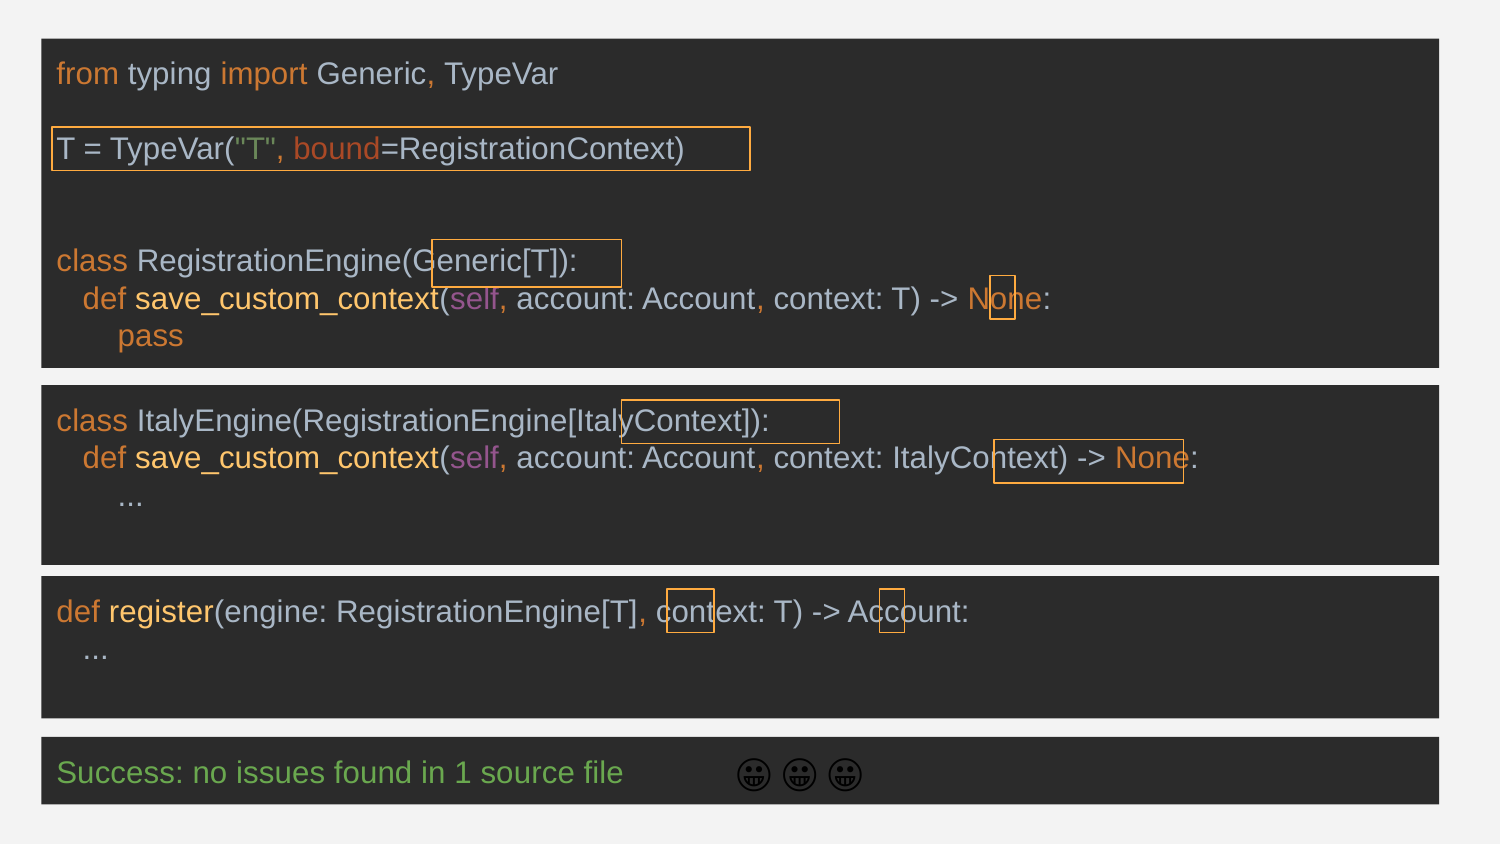

from typing import Generic, TypeVar

T = TypeVar("T", bound=RegistrationContext)

class RegistrationEngine(Generic[T]):
   def save_custom_context(self, account: Account, context: T) -> None:
       pass

class ItalyEngine(RegistrationEngine[ItalyContext]):
   def save_custom_context(self, account: Account, context: ItalyContext) -> None:
       ...

def register(engine: RegistrationEngine[T], context: T) -> Account:
   ...

😀 😀 😀
Success: no issues found in 1 source file